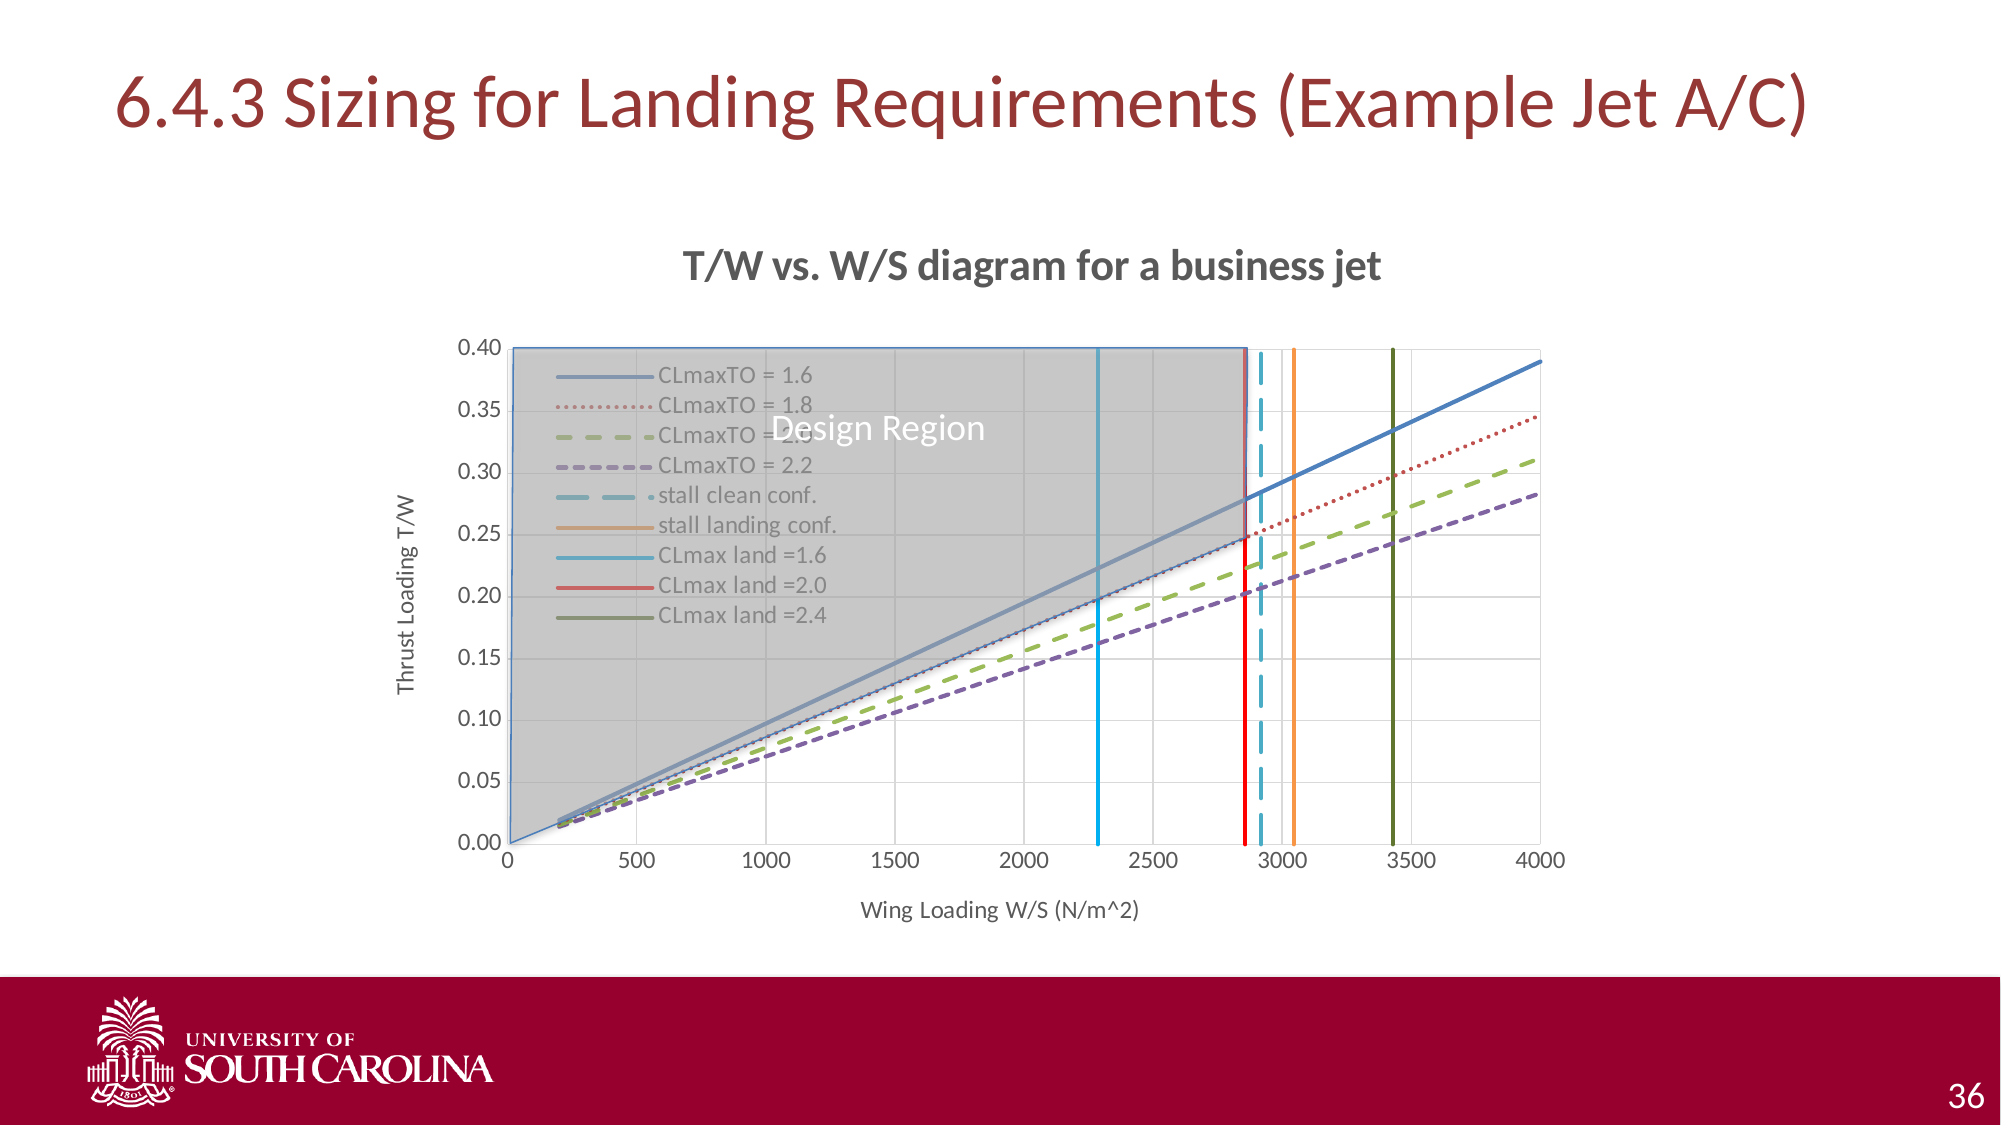

# 6.4.3 Sizing for Landing Requirements (Example Jet A/C)

### Chart: T/W vs. W/S diagram for a business jet

| Category | CLmaxTO = 1.6 | CLmaxTO = 1.8 | CLmaxTO = 2.0 | CLmaxTO = 2.2 | stall clean conf. | stall landing conf. | CLmax land =1.6 | CLmax land =2.0 | CLmax land =2.4 |
|---|---|---|---|---|---|---|---|---|---|
Design Region